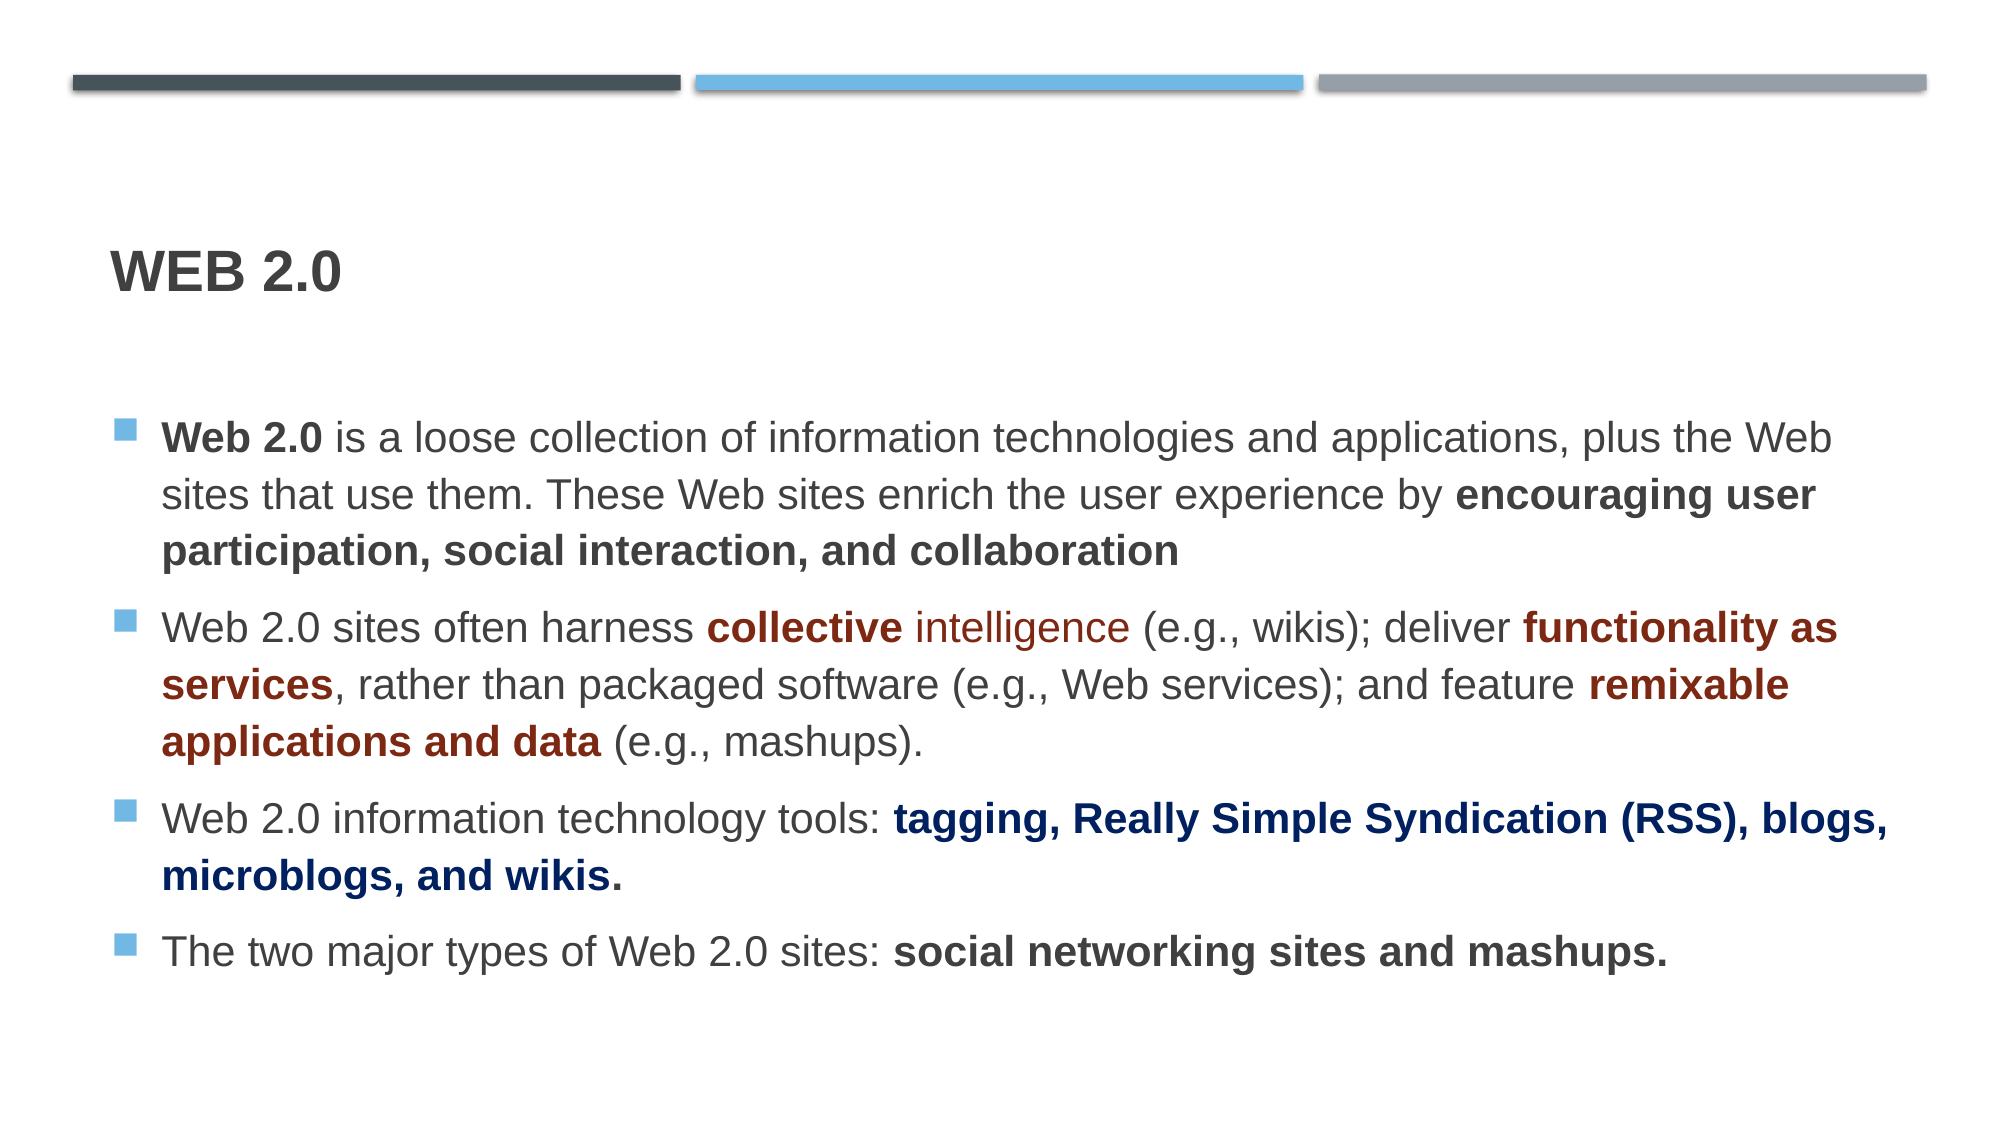

# Web 2.0

Web 2.0 is a loose collection of information technologies and applications, plus the Web sites that use them. These Web sites enrich the user experience by encouraging user participation, social interaction, and collaboration
Web 2.0 sites often harness collective intelligence (e.g., wikis); deliver functionality as services, rather than packaged software (e.g., Web services); and feature remixable applications and data (e.g., mashups).
Web 2.0 information technology tools: tagging, Really Simple Syndication (RSS), blogs, microblogs, and wikis.
The two major types of Web 2.0 sites: social networking sites and mashups.